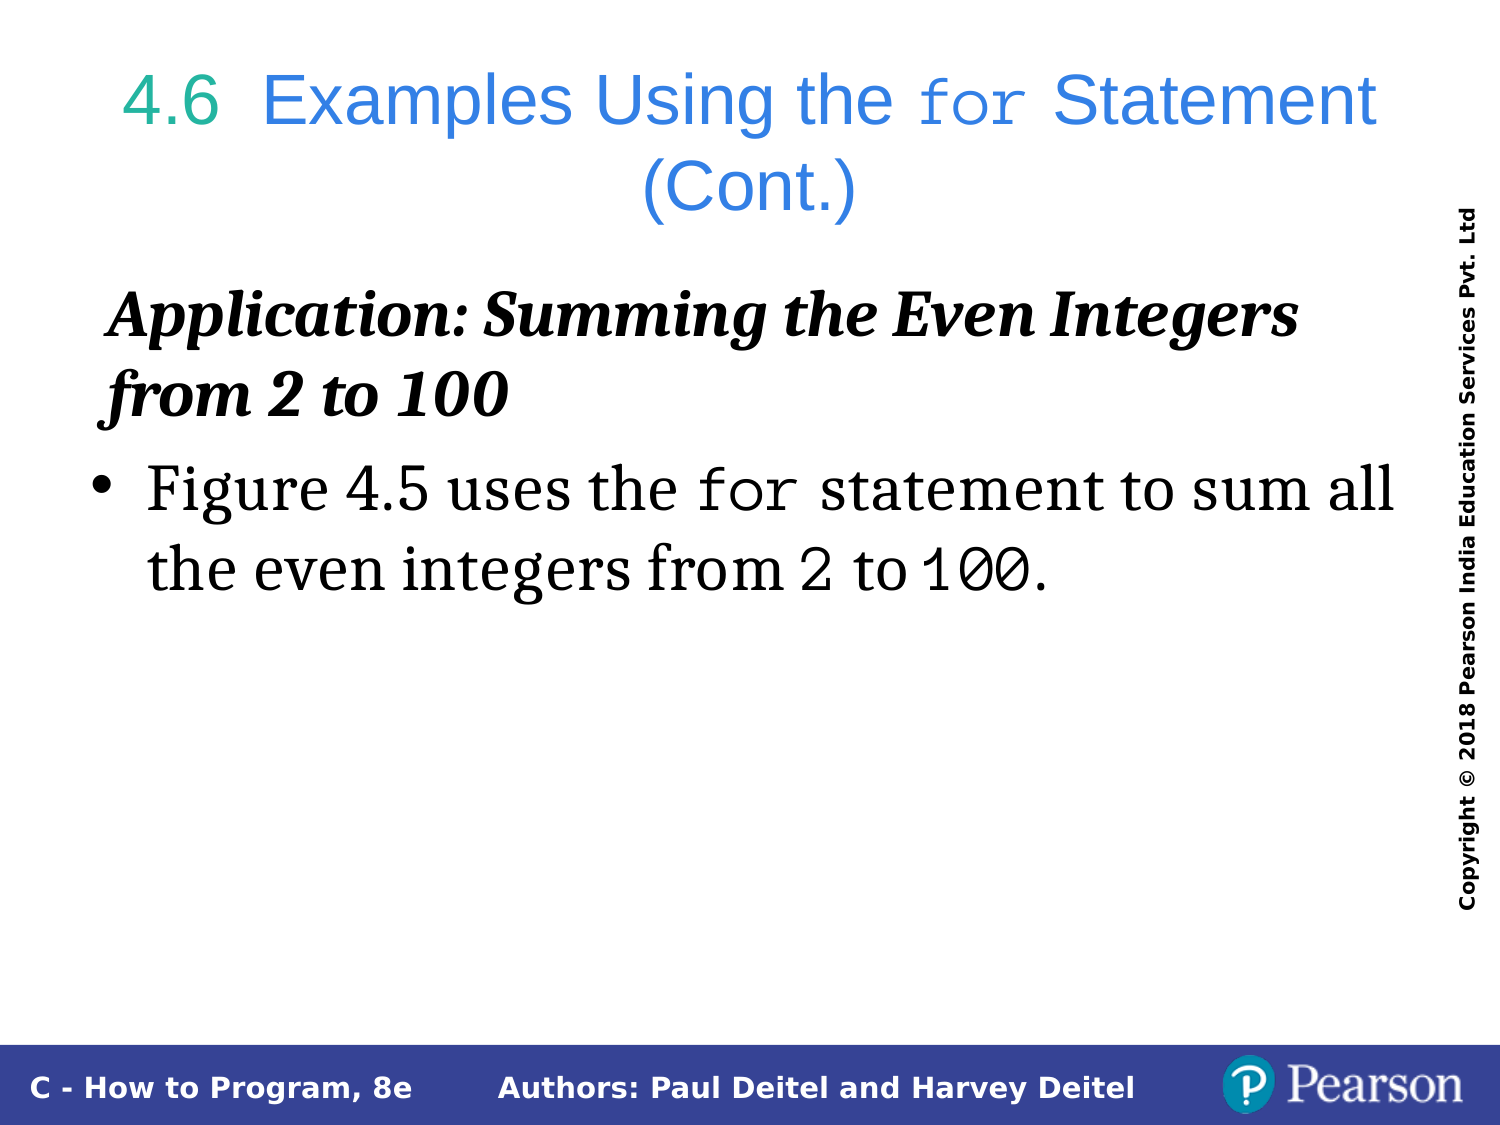

# 4.6  Examples Using the for Statement (Cont.)
Application: Summing the Even Integers from 2 to 100
Figure 4.5 uses the for statement to sum all the even integers from 2 to 100.